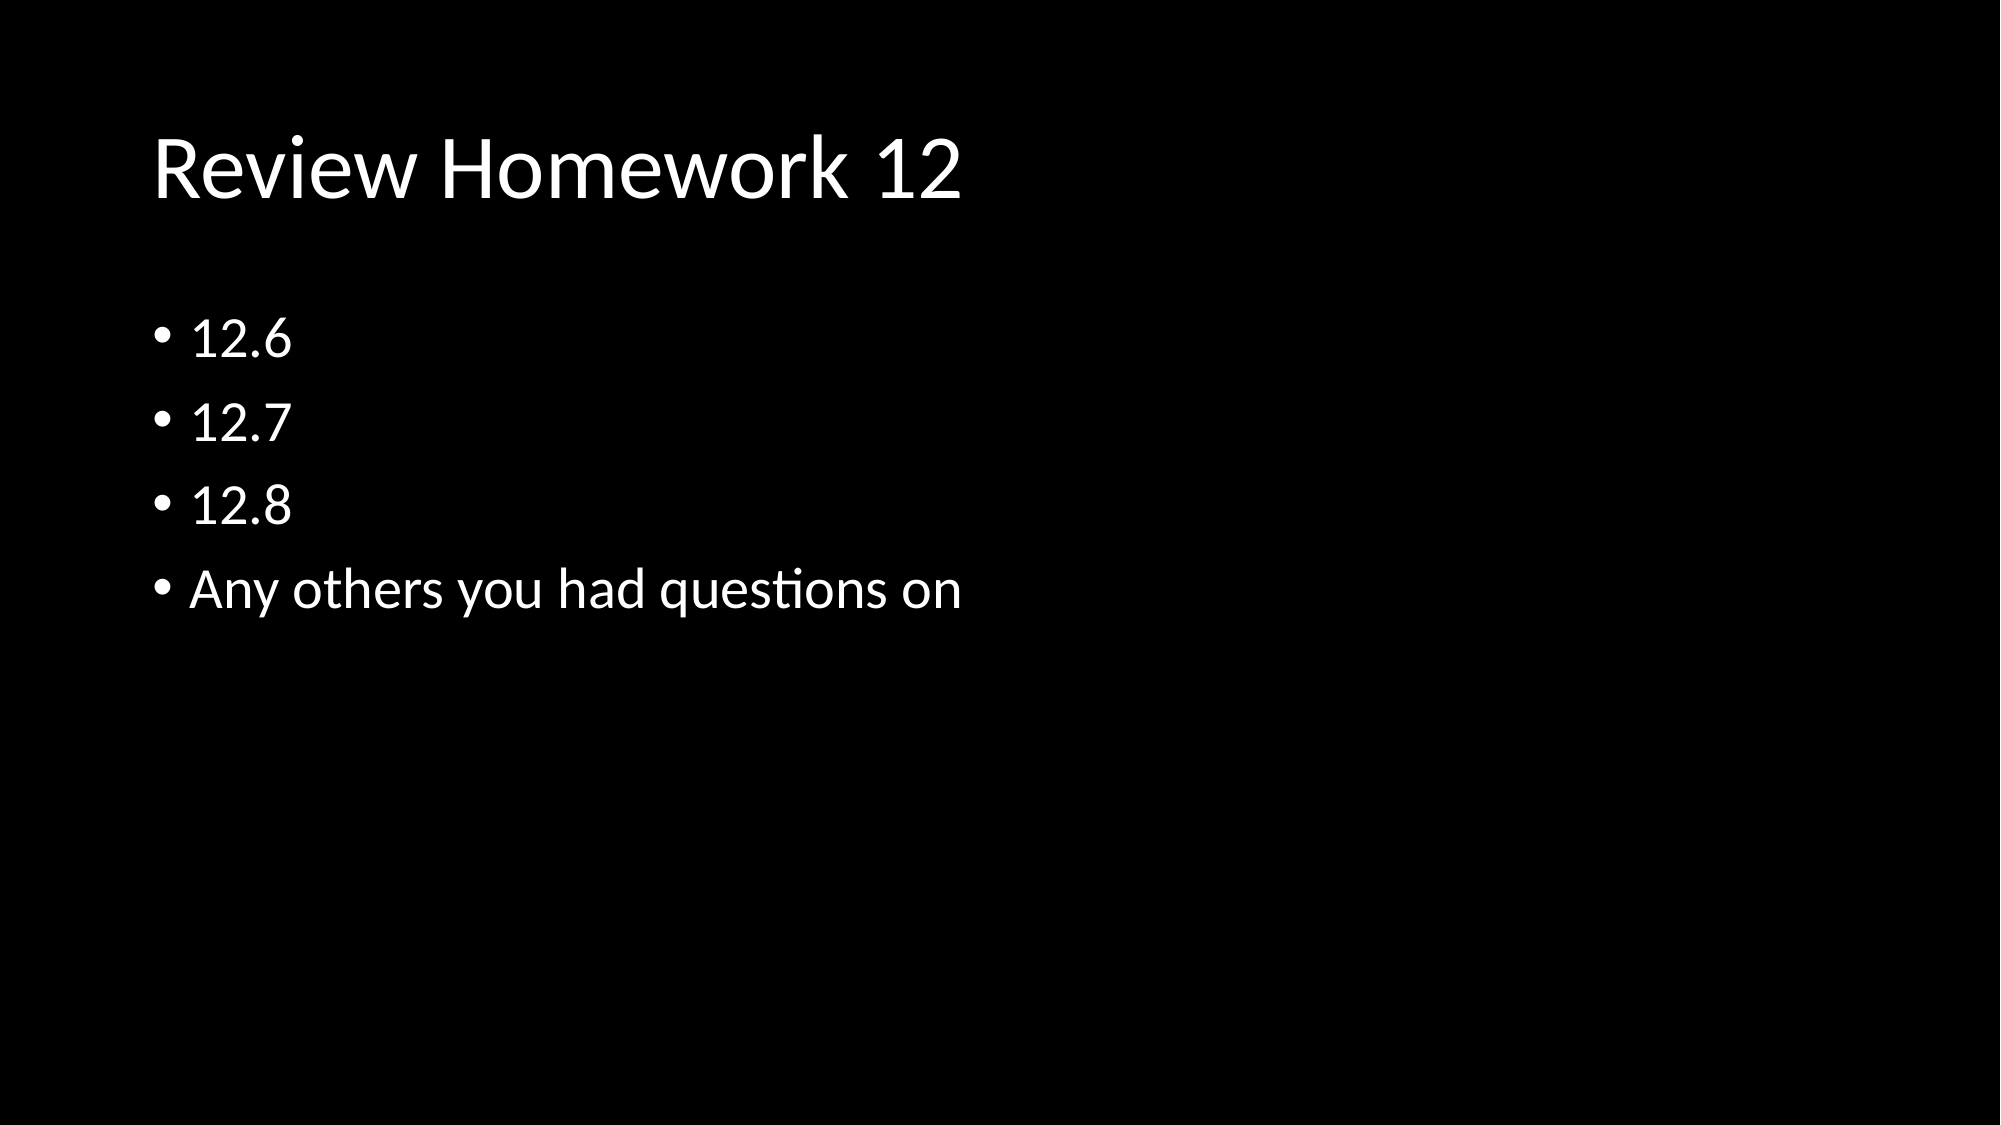

# Review Homework 12
12.6
12.7
12.8
Any others you had questions on